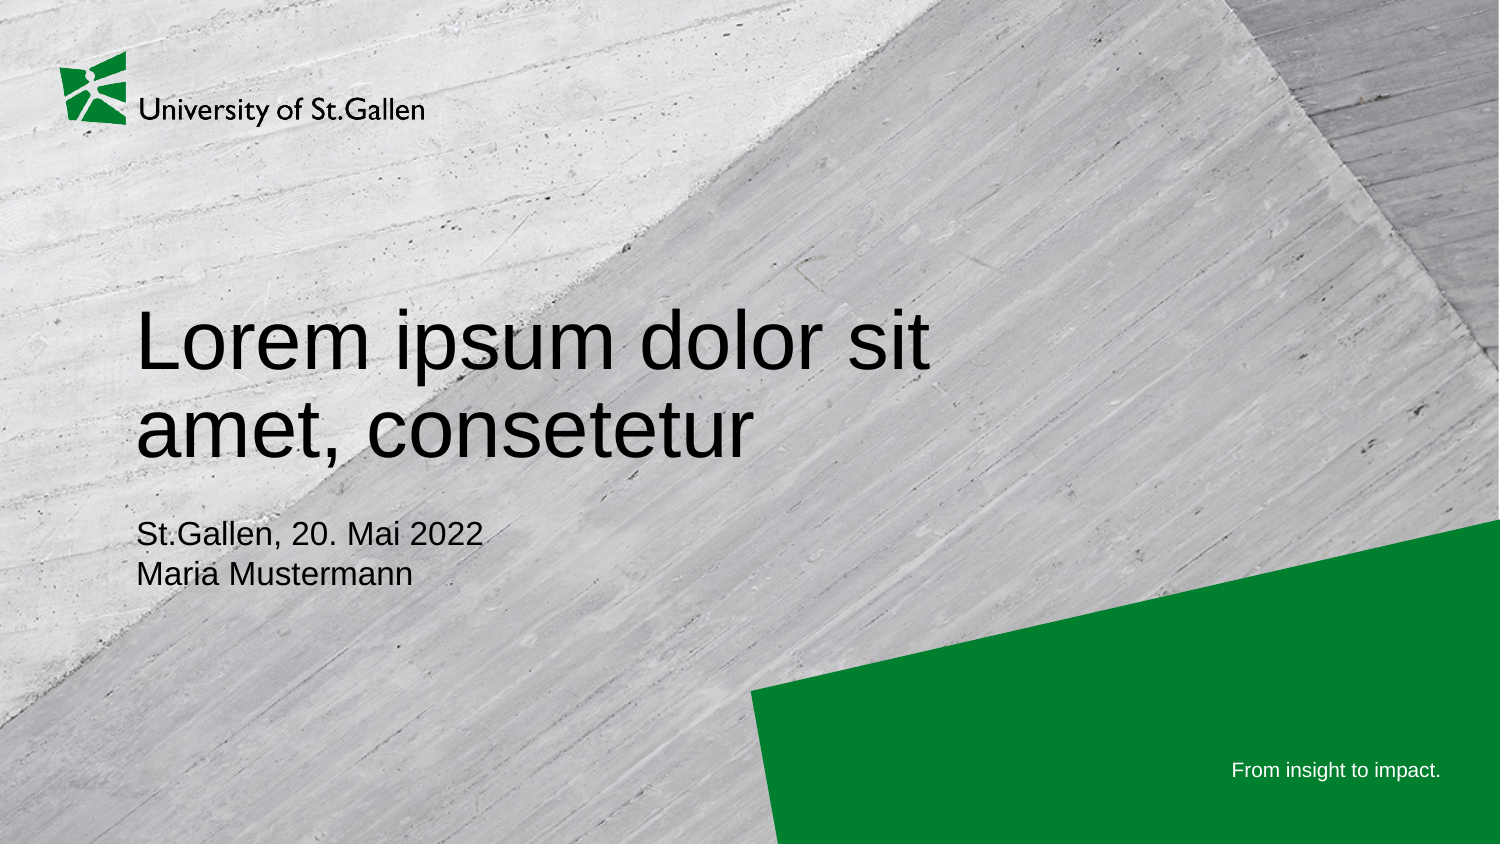

# Lorem ipsum dolor sit amet, consetetur
St.Gallen, 20. Mai 2022
Maria Mustermann